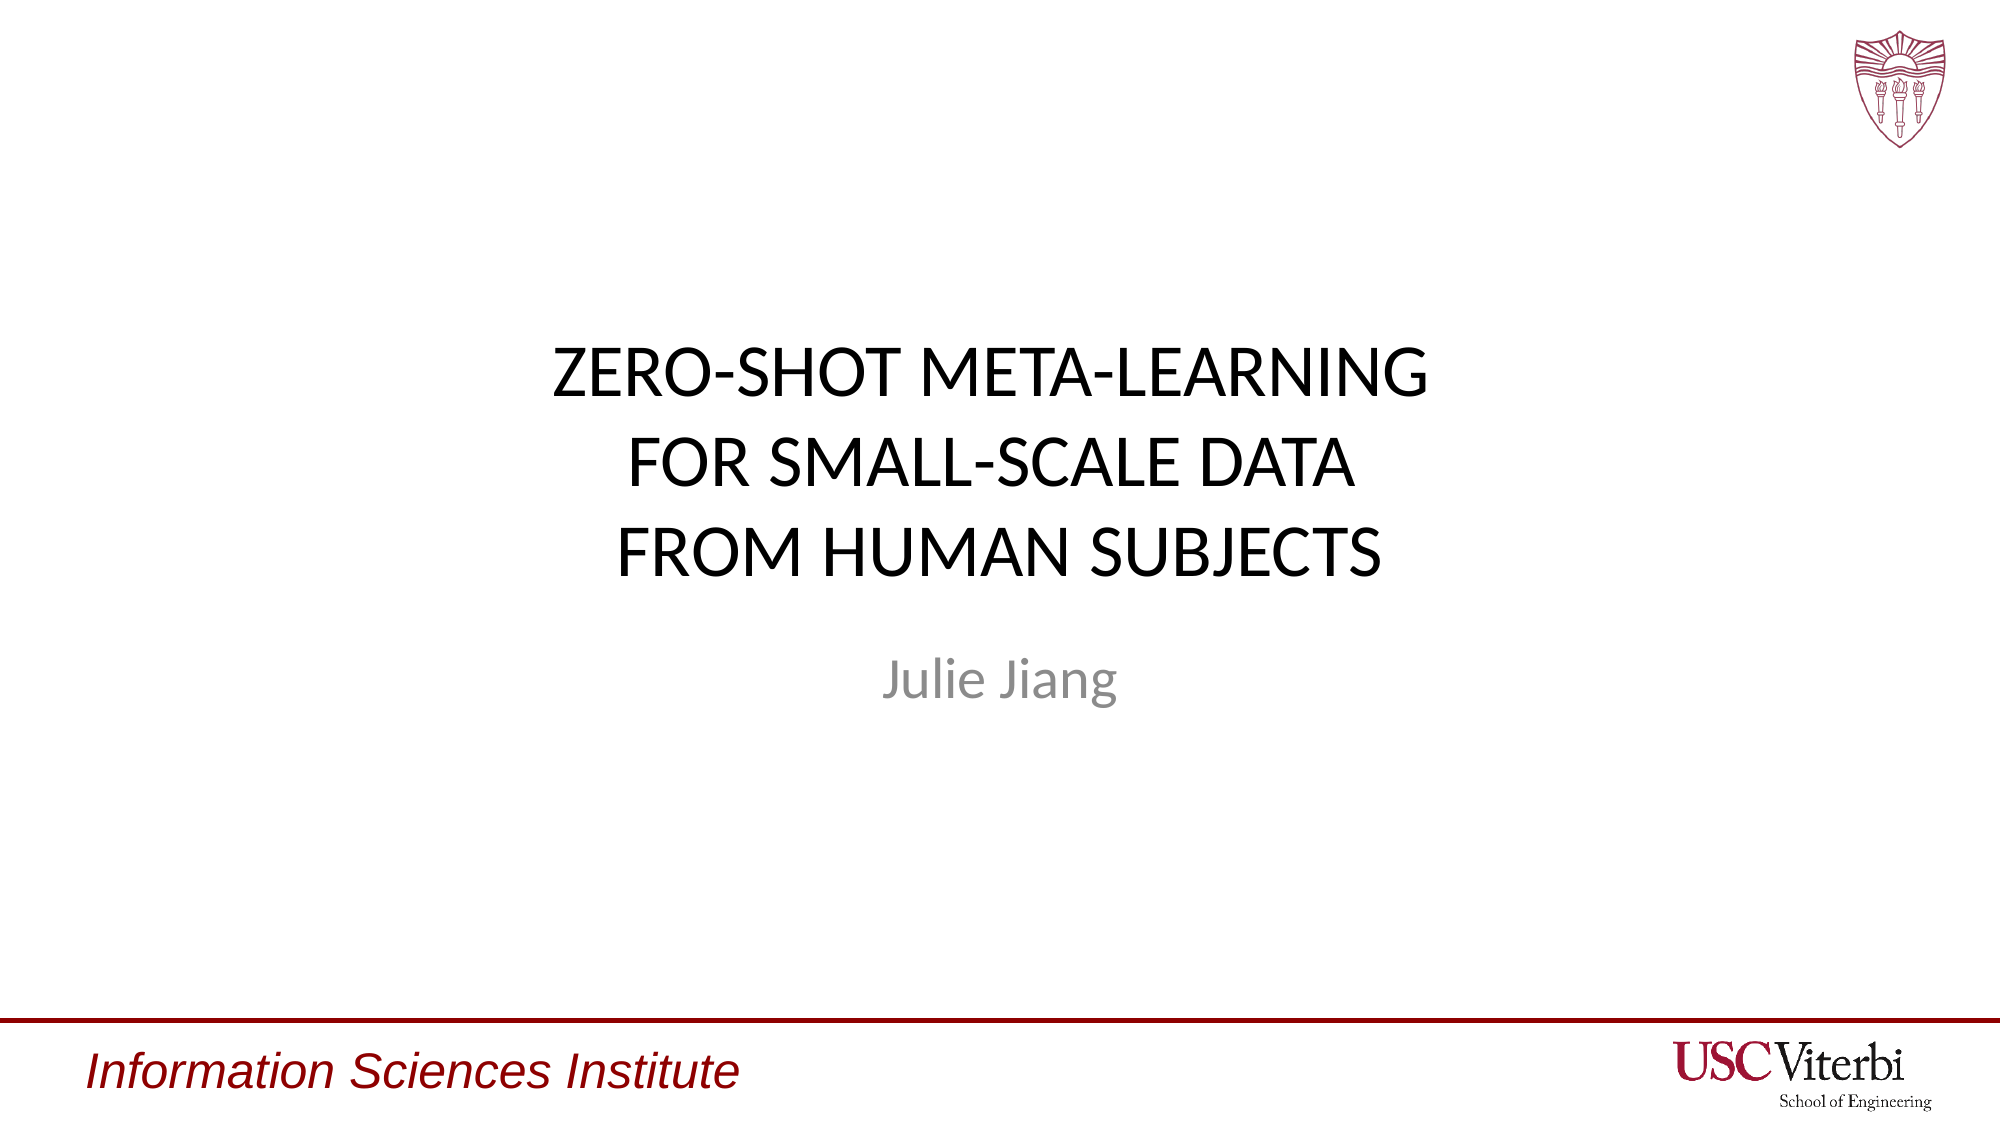

# Zero-shot meta-learning
for small-scale data
from human subjects
Julie Jiang